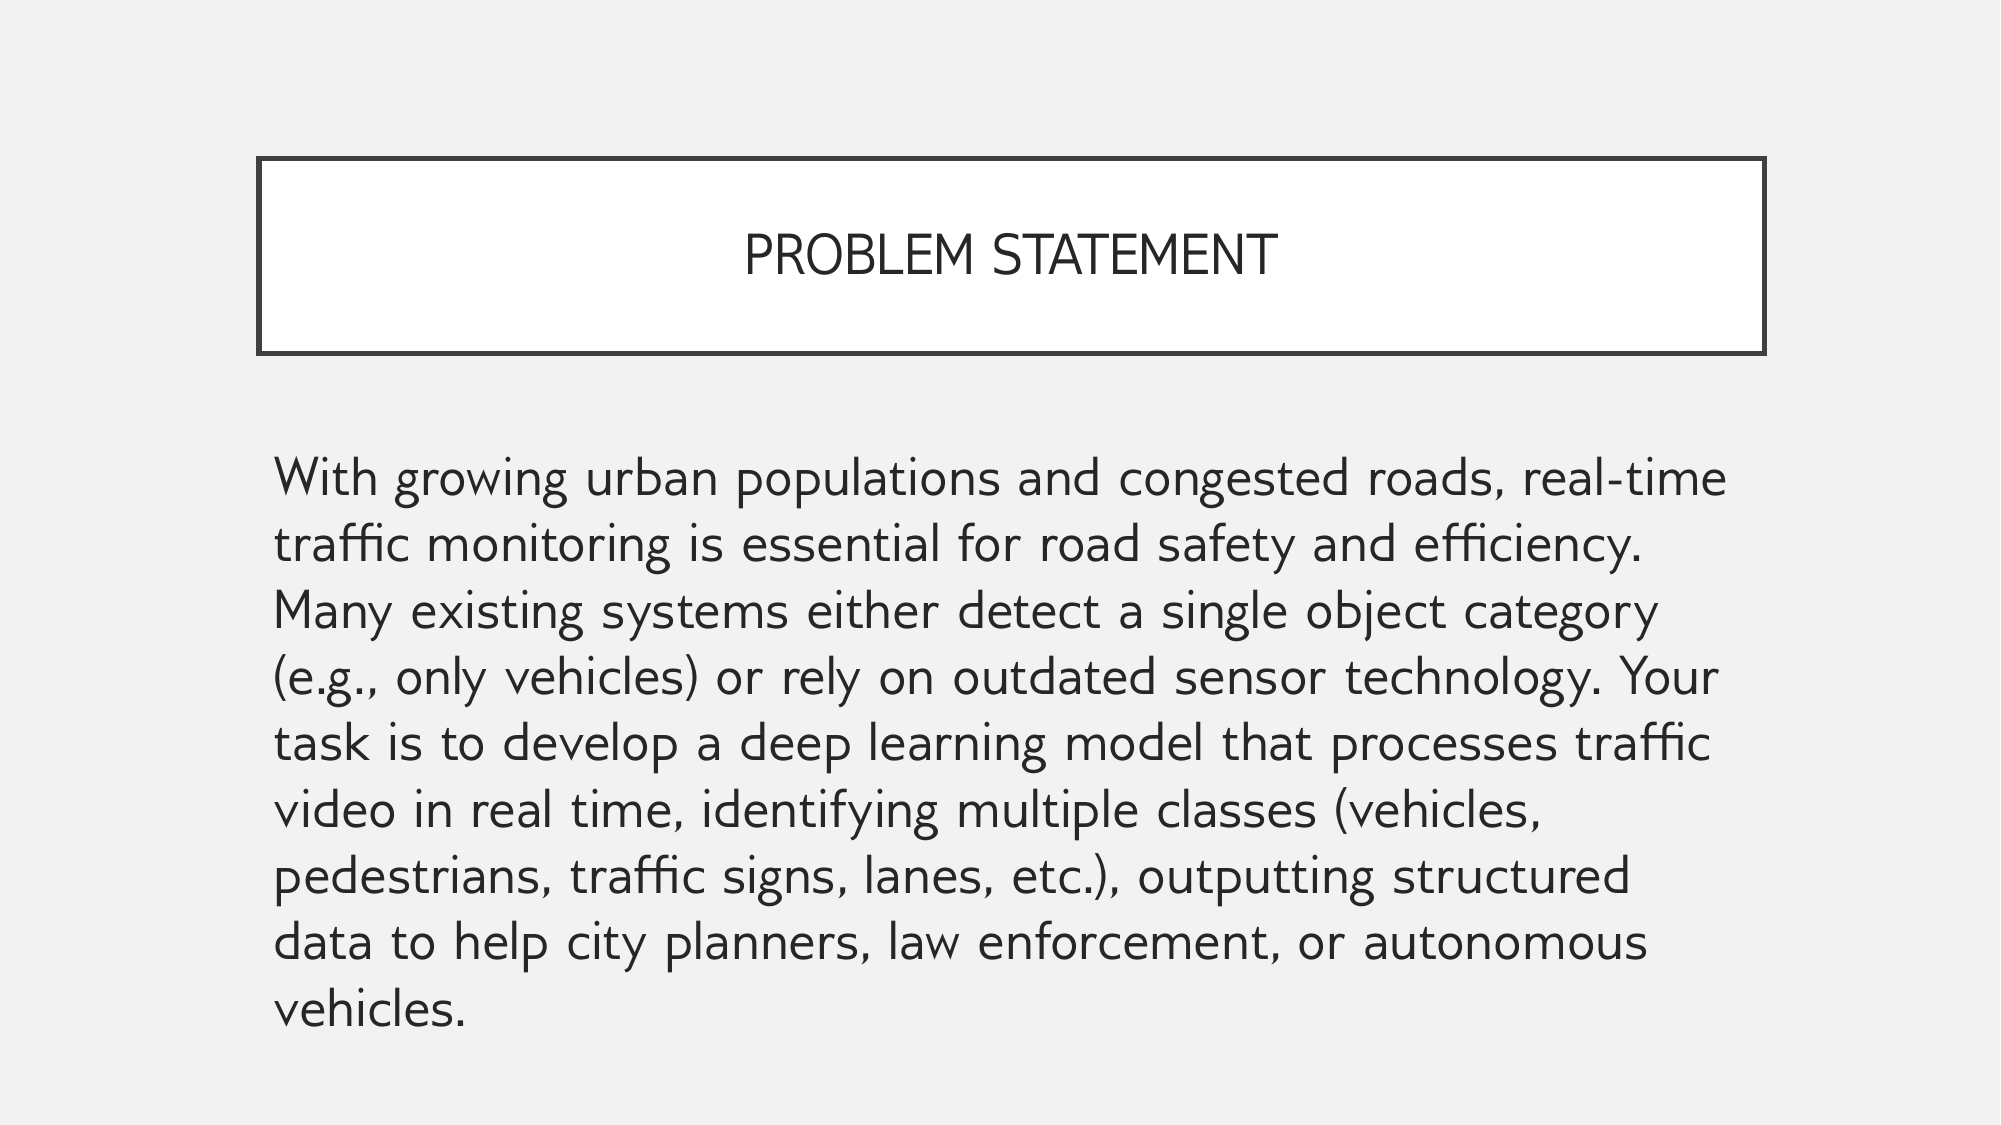

# PROBLEM STATEMENT
With growing urban populations and congested roads, real-time traffic monitoring is essential for road safety and efficiency. Many existing systems either detect a single object category (e.g., only vehicles) or rely on outdated sensor technology. Your task is to develop a deep learning model that processes traffic video in real time, identifying multiple classes (vehicles, pedestrians, traffic signs, lanes, etc.), outputting structured data to help city planners, law enforcement, or autonomous vehicles.